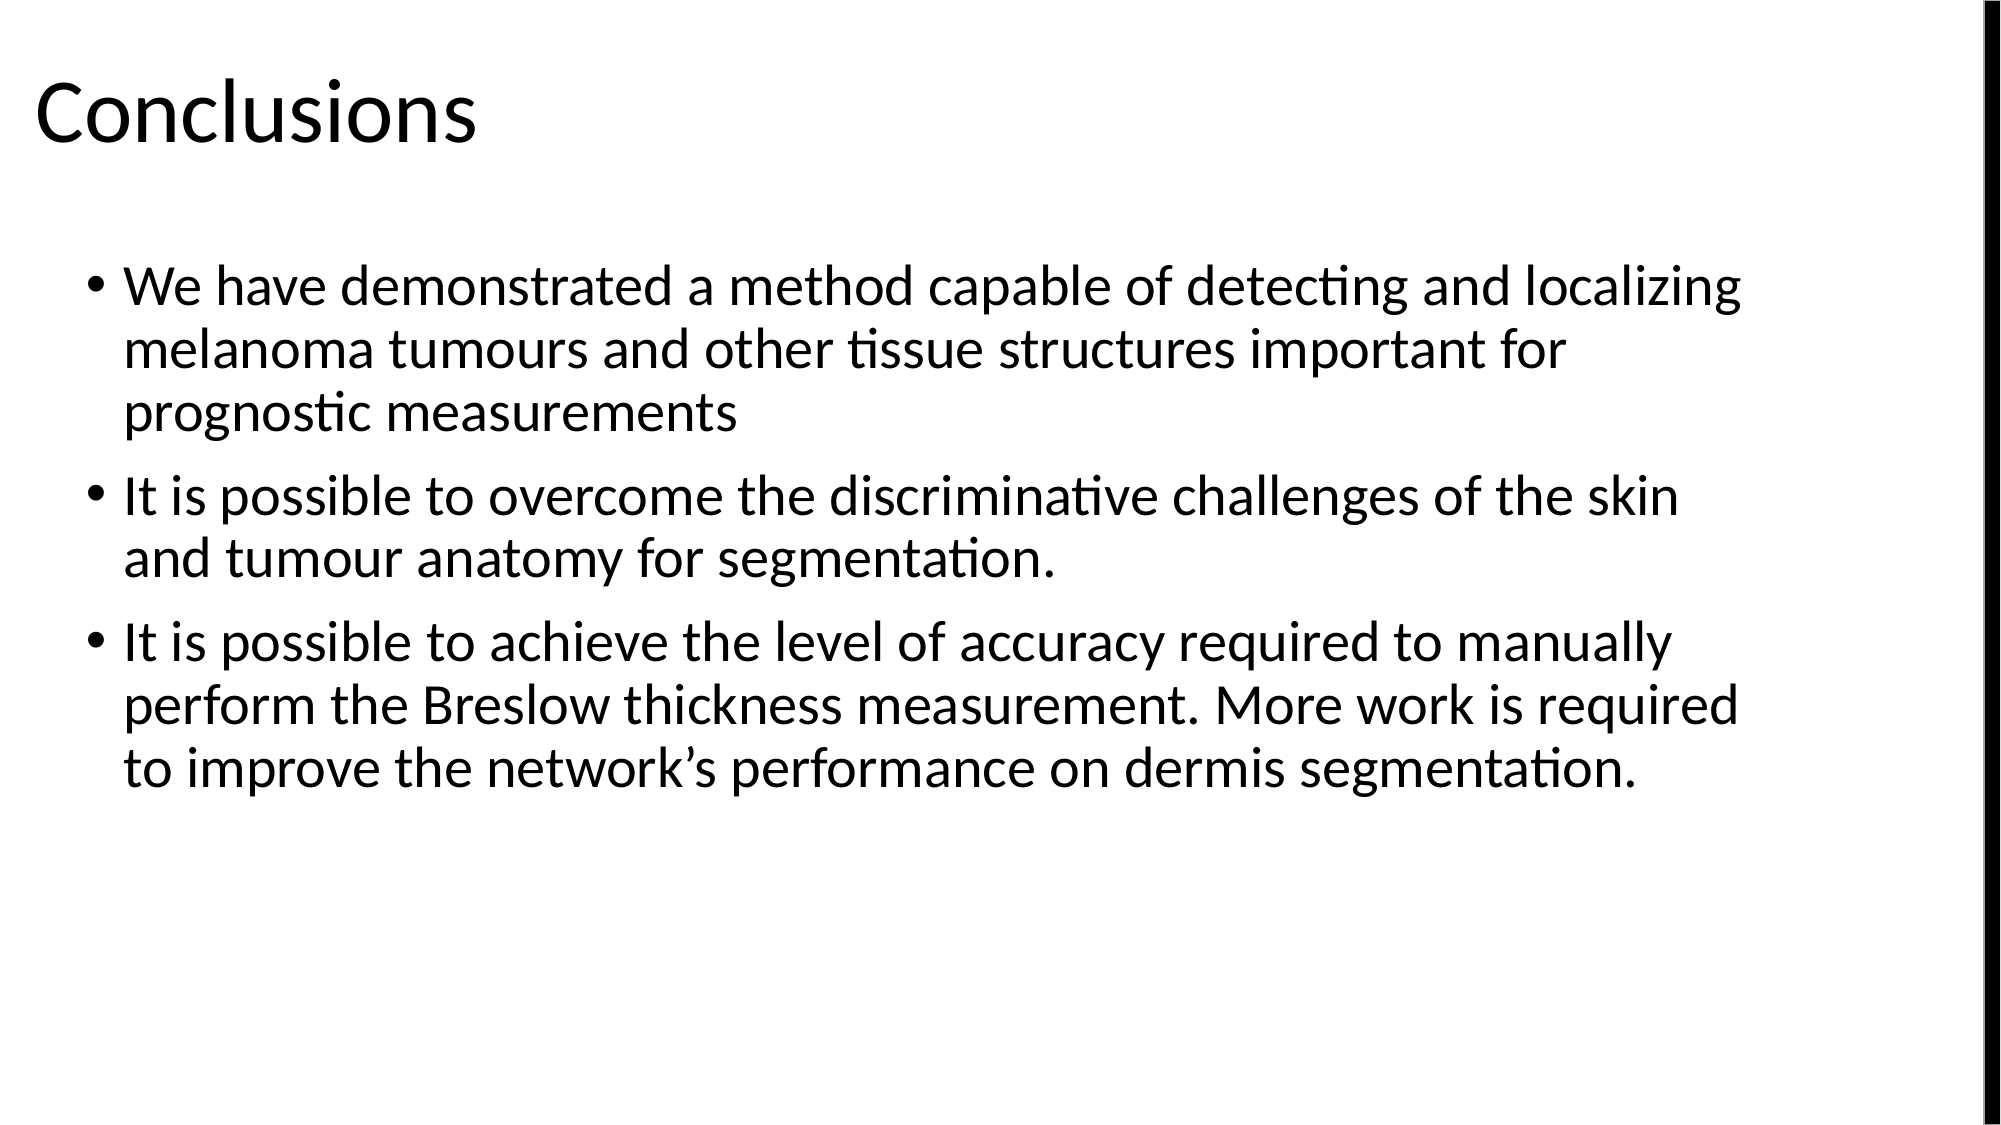

# Conclusions
We have demonstrated a method capable of detecting and localizing melanoma tumours and other tissue structures important for prognostic measurements
It is possible to overcome the discriminative challenges of the skin and tumour anatomy for segmentation.
It is possible to achieve the level of accuracy required to manually perform the Breslow thickness measurement. More work is required to improve the network’s performance on dermis segmentation.